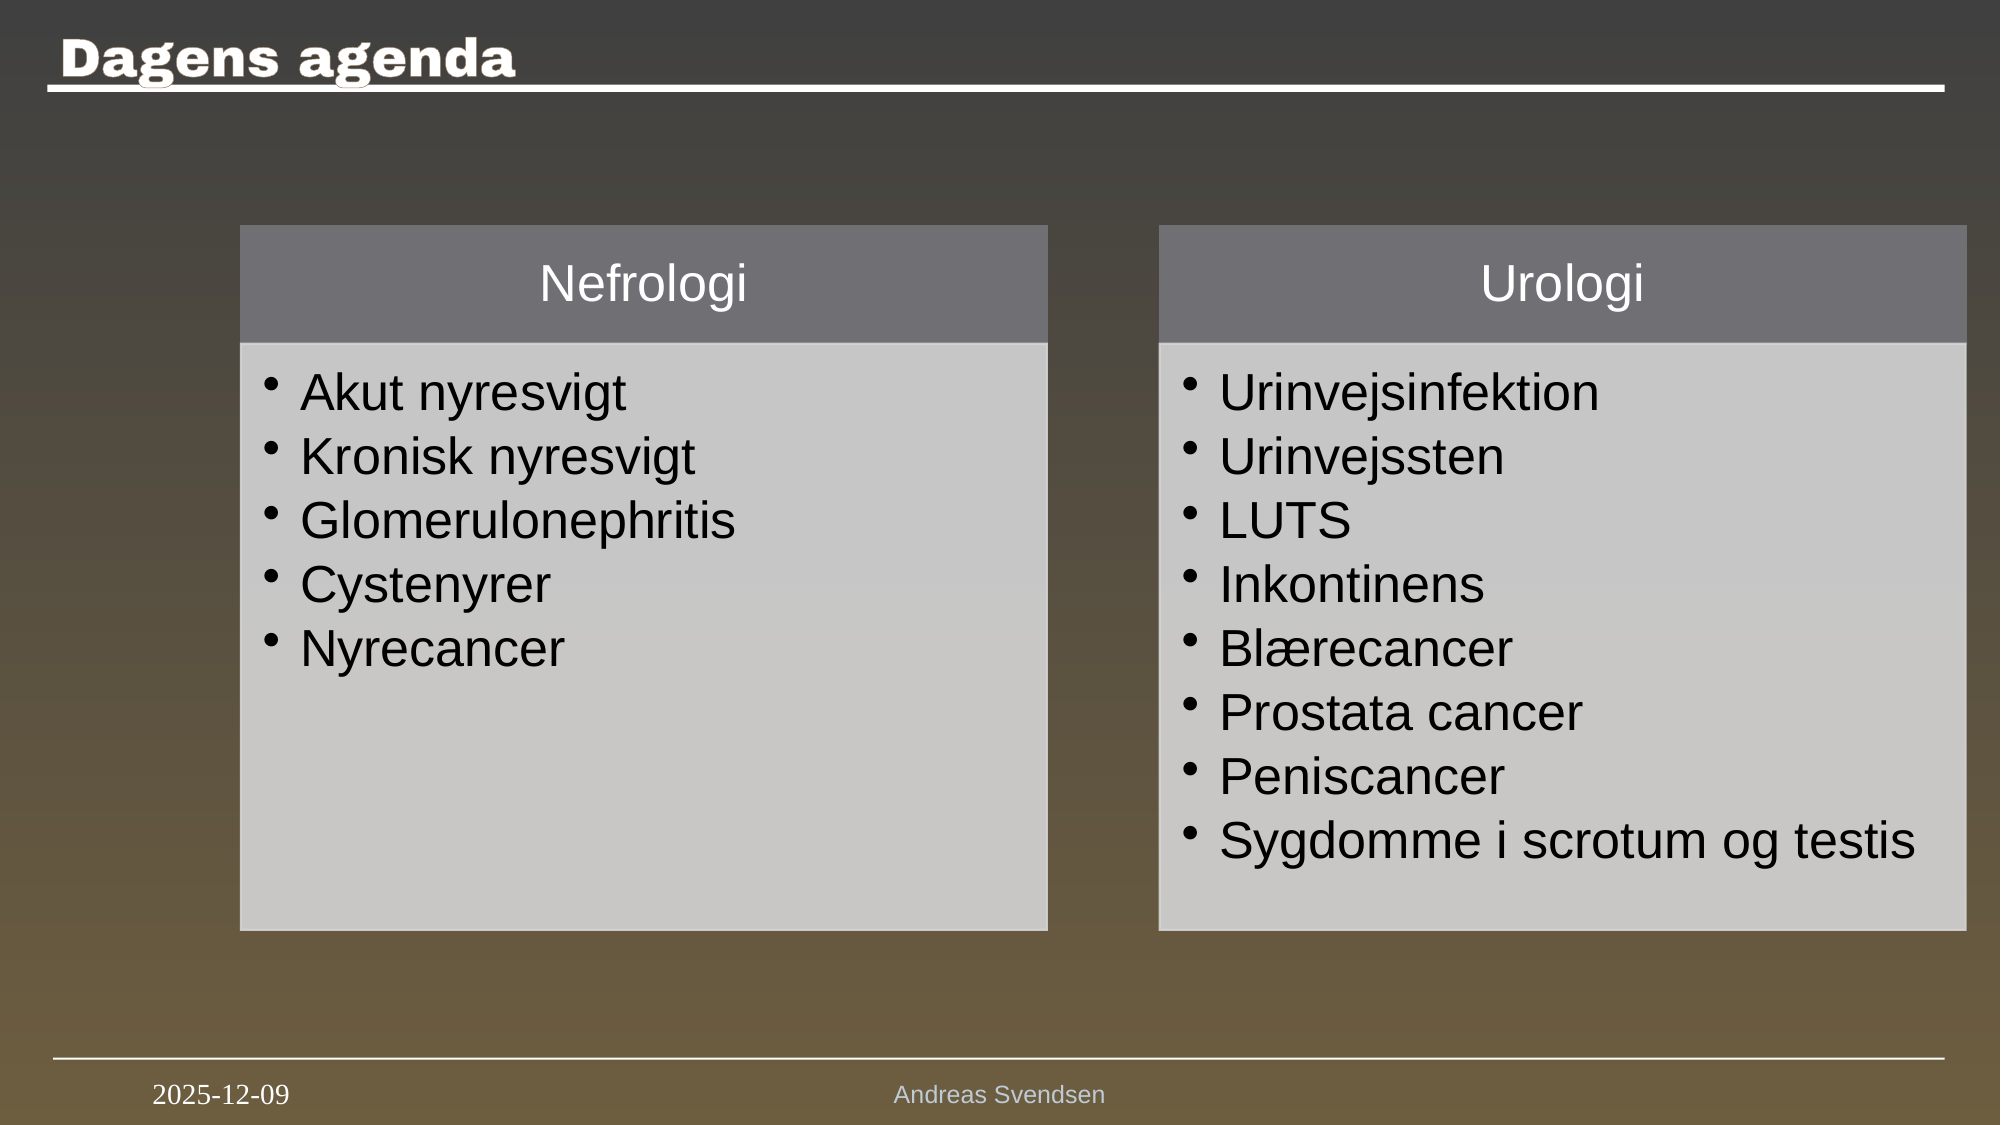

Andreas Svendsen
4
2025-12-09

# Dagens agenda
Nefrologi
Akut nyresvigt
Kronisk nyresvigt
Glomerulonephritis
Cystenyrer
Nyrecancer
Urologi
Urinvejsinfektion
Urinvejssten
LUTS
Inkontinens
Blærecancer
Prostata cancer
Peniscancer
Sygdomme i scrotum og testis